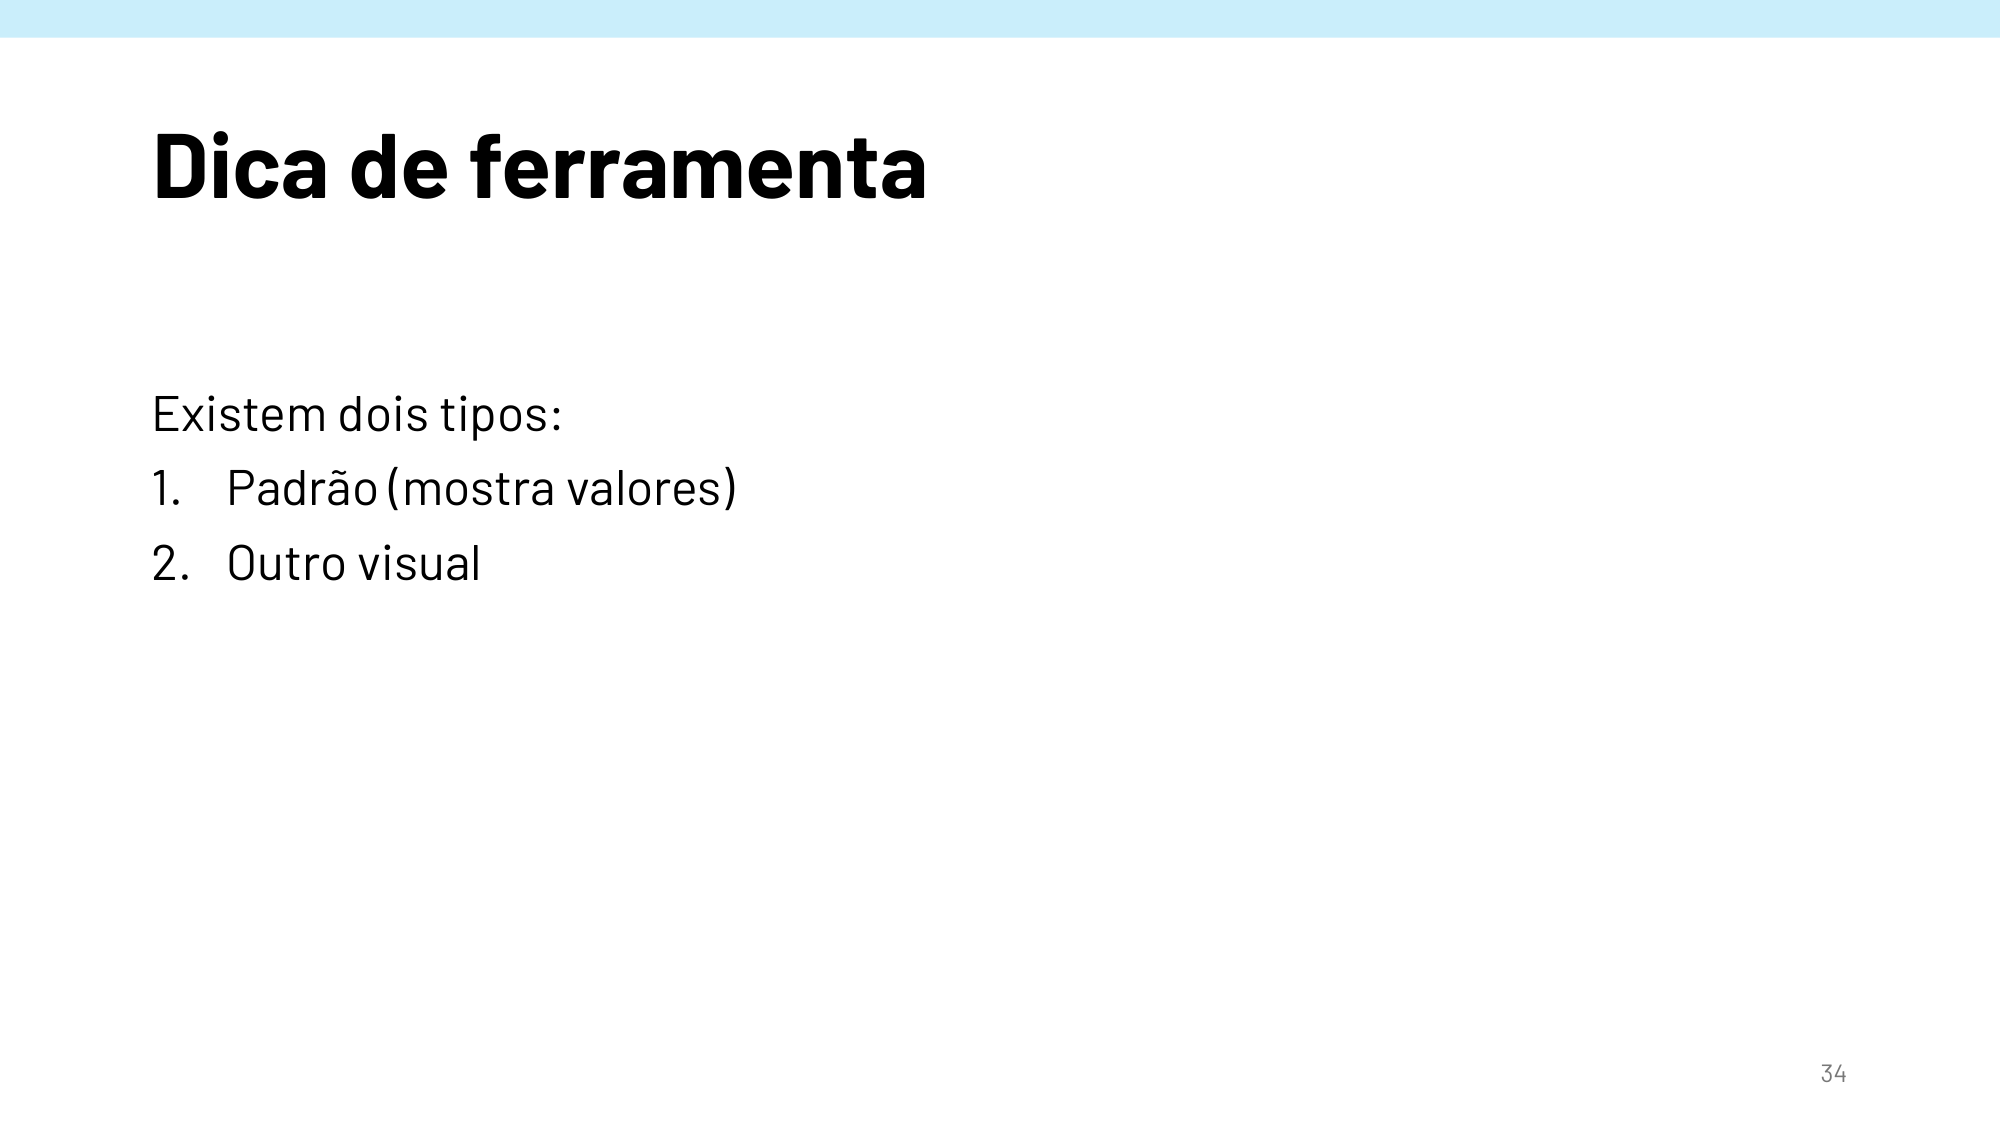

# Dica de ferramenta

Existem dois tipos:
Padrão (mostra valores)
Outro visual
34